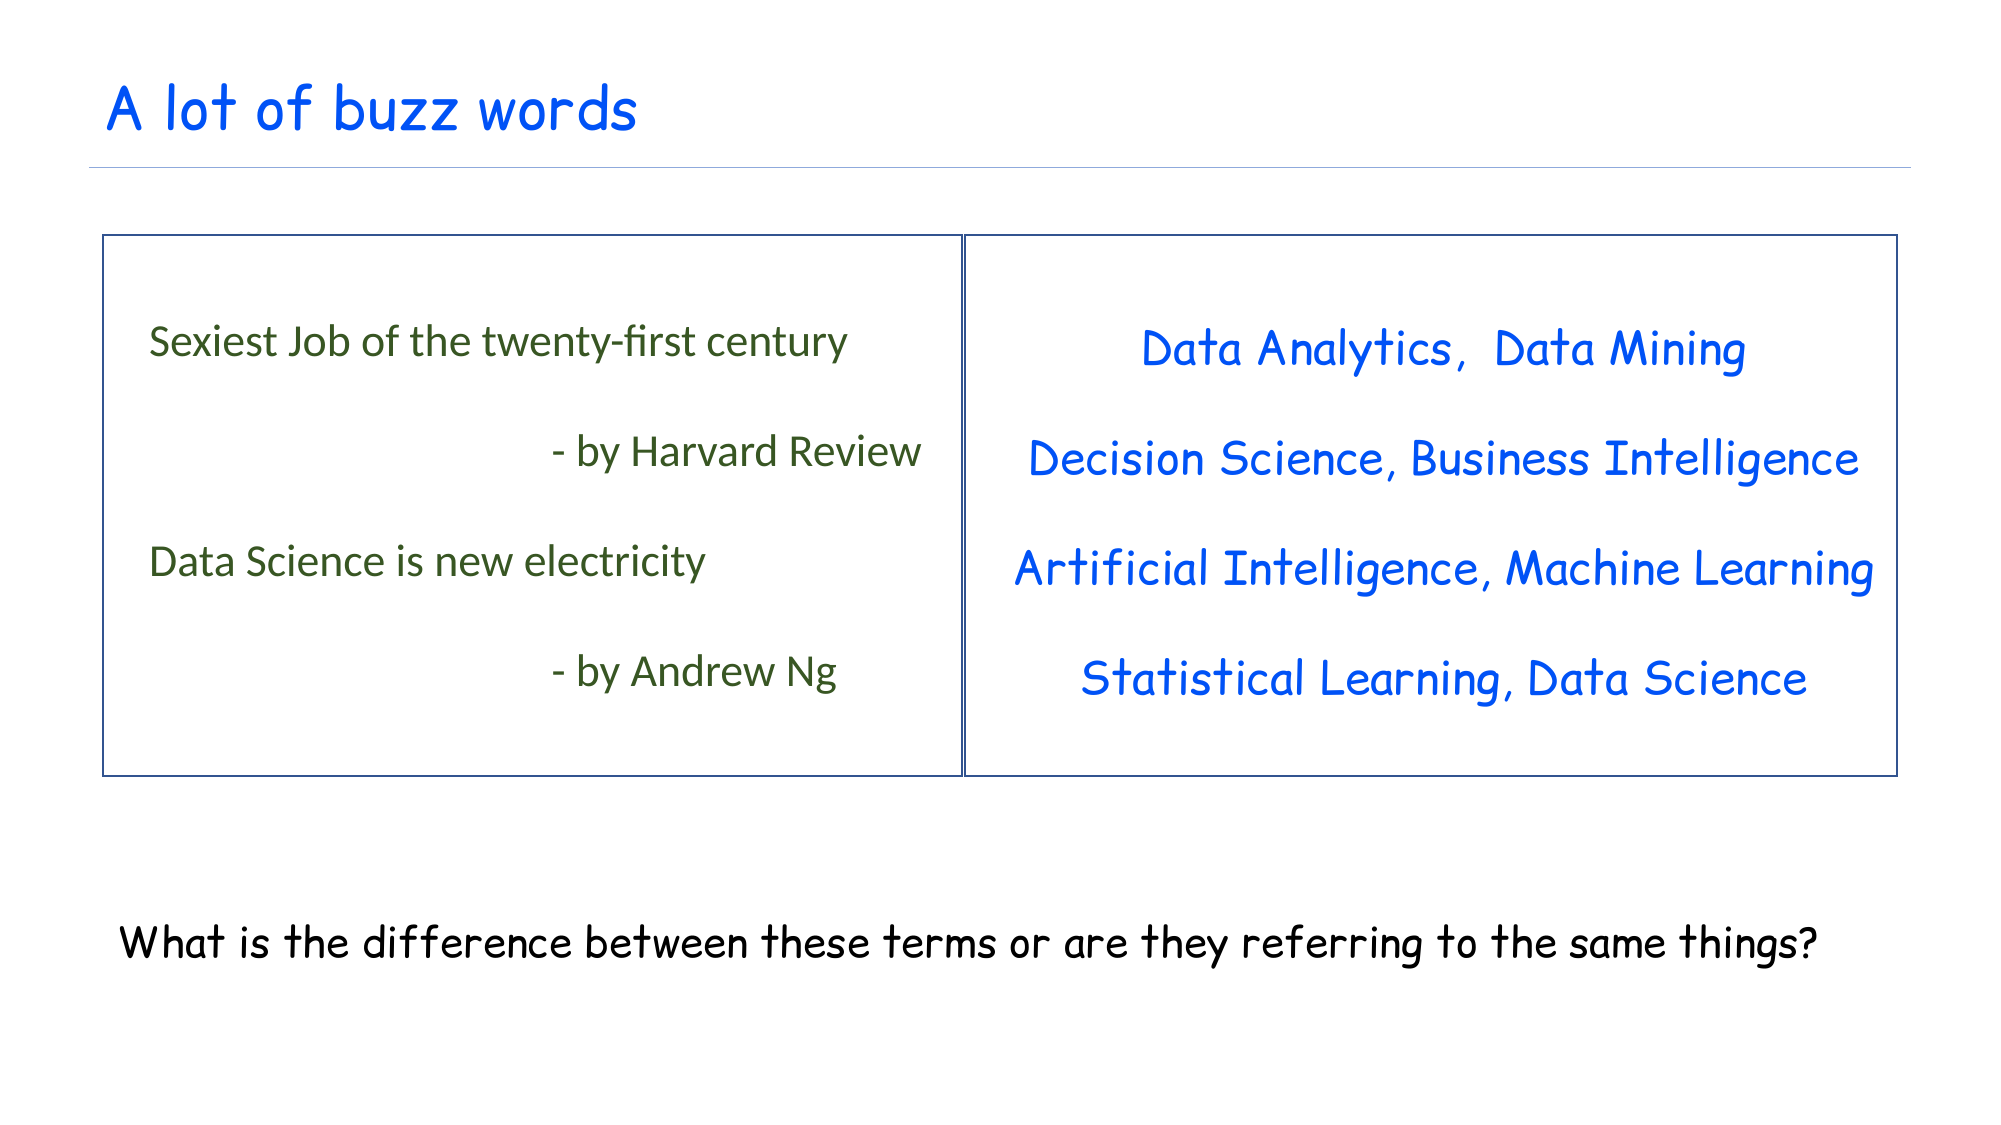

# A lot of buzz words

Data Analytics,  Data Mining

Decision Science, Business Intelligence

Artificial Intelligence, Machine Learning

Statistical Learning, Data Science

Sexiest Job of the twenty-first century

		          - by Harvard Review

Data Science is new electricity

		          - by Andrew Ng
What is the difference between these terms or are they referring to the same things?